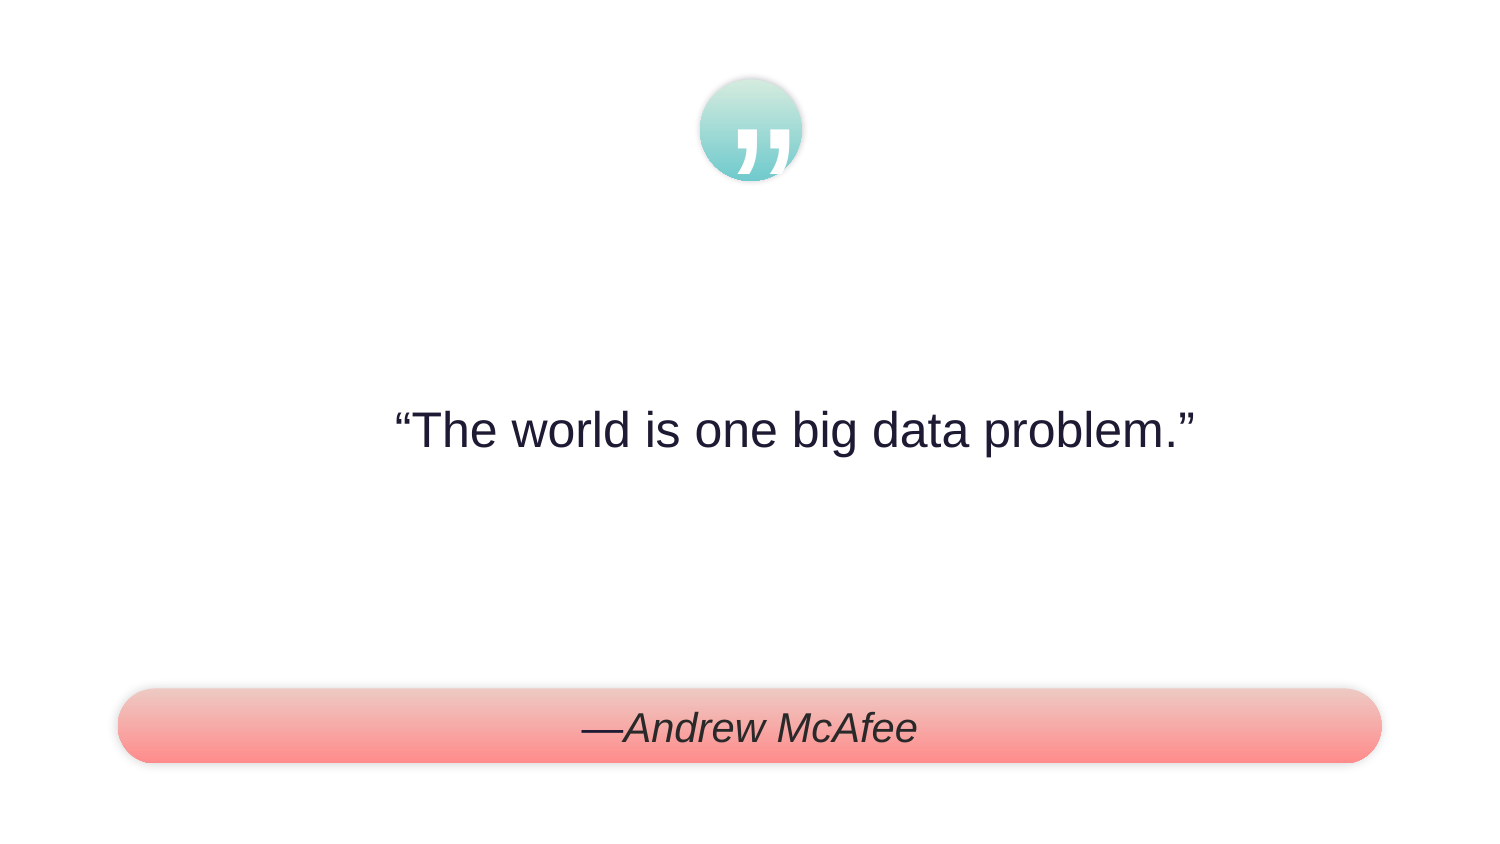

”
“The world is one big data problem.”
# —Andrew McAfee